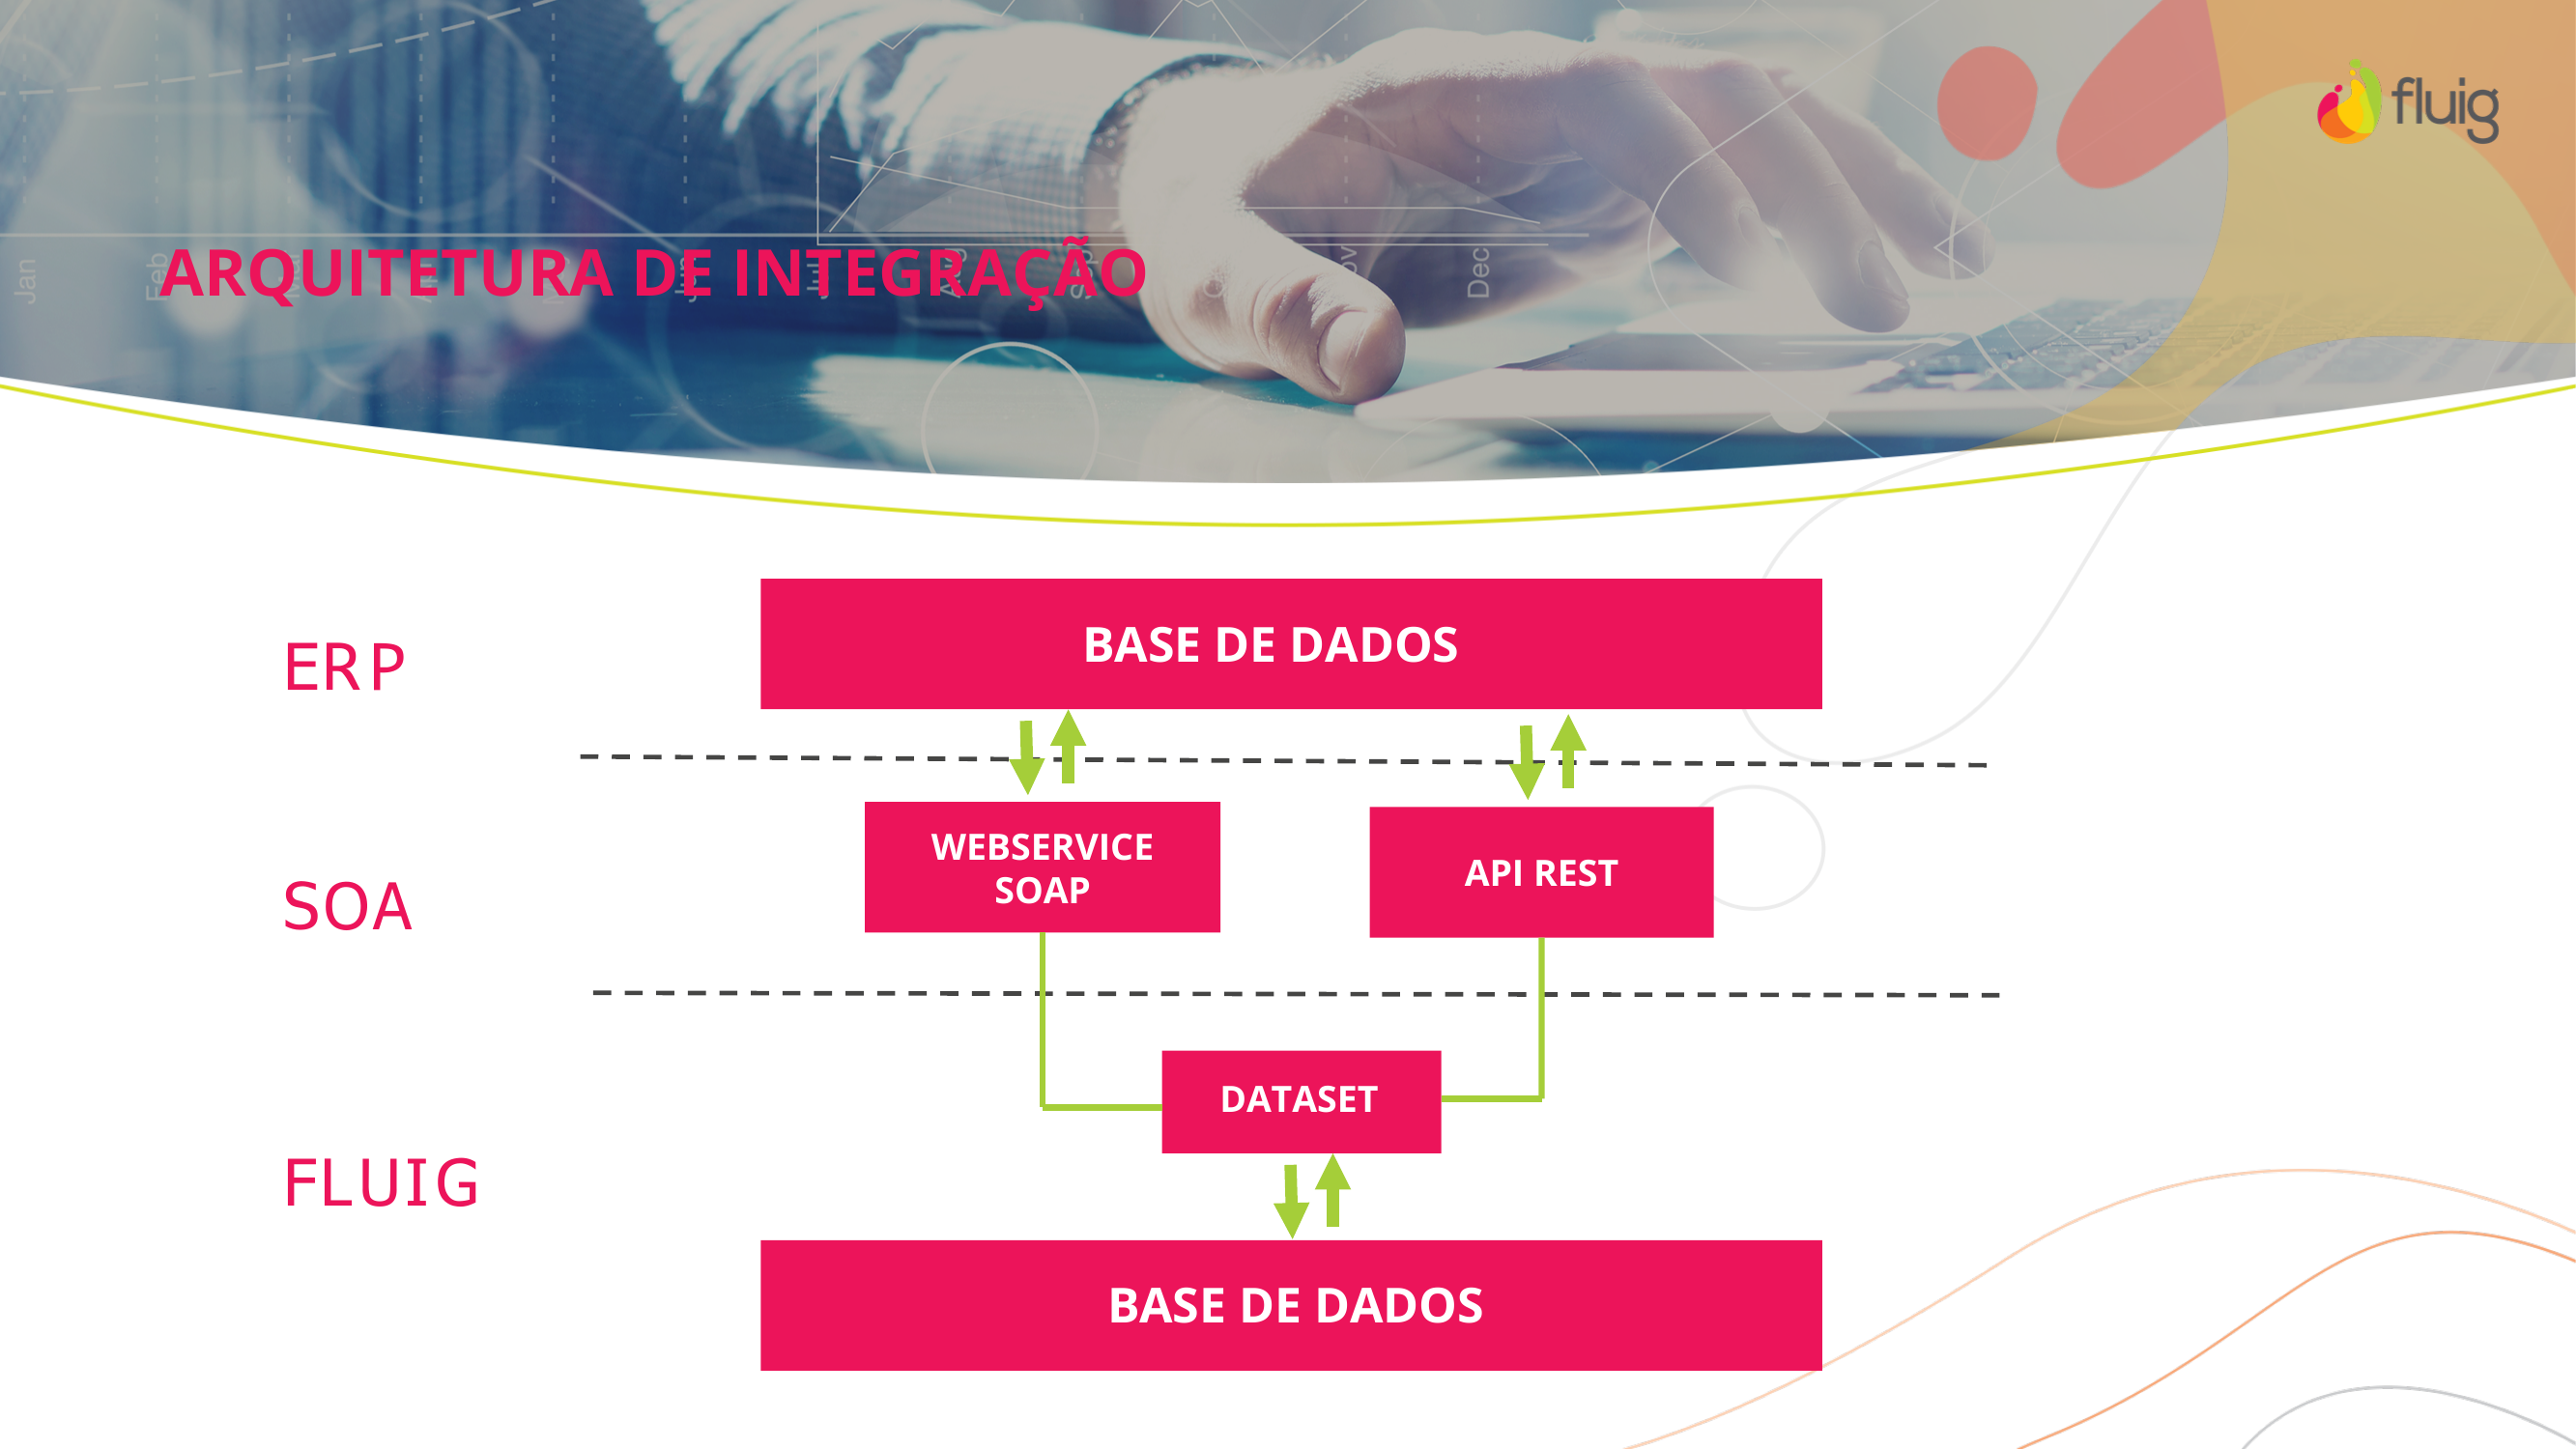

ARQUITETURA DE INTEGRAÇÃO

BASE DE DADOS

ERP

WEBSERVICE
SOAP
API REST
SOA

DATASET
FLUIG

BASE DE DADOS